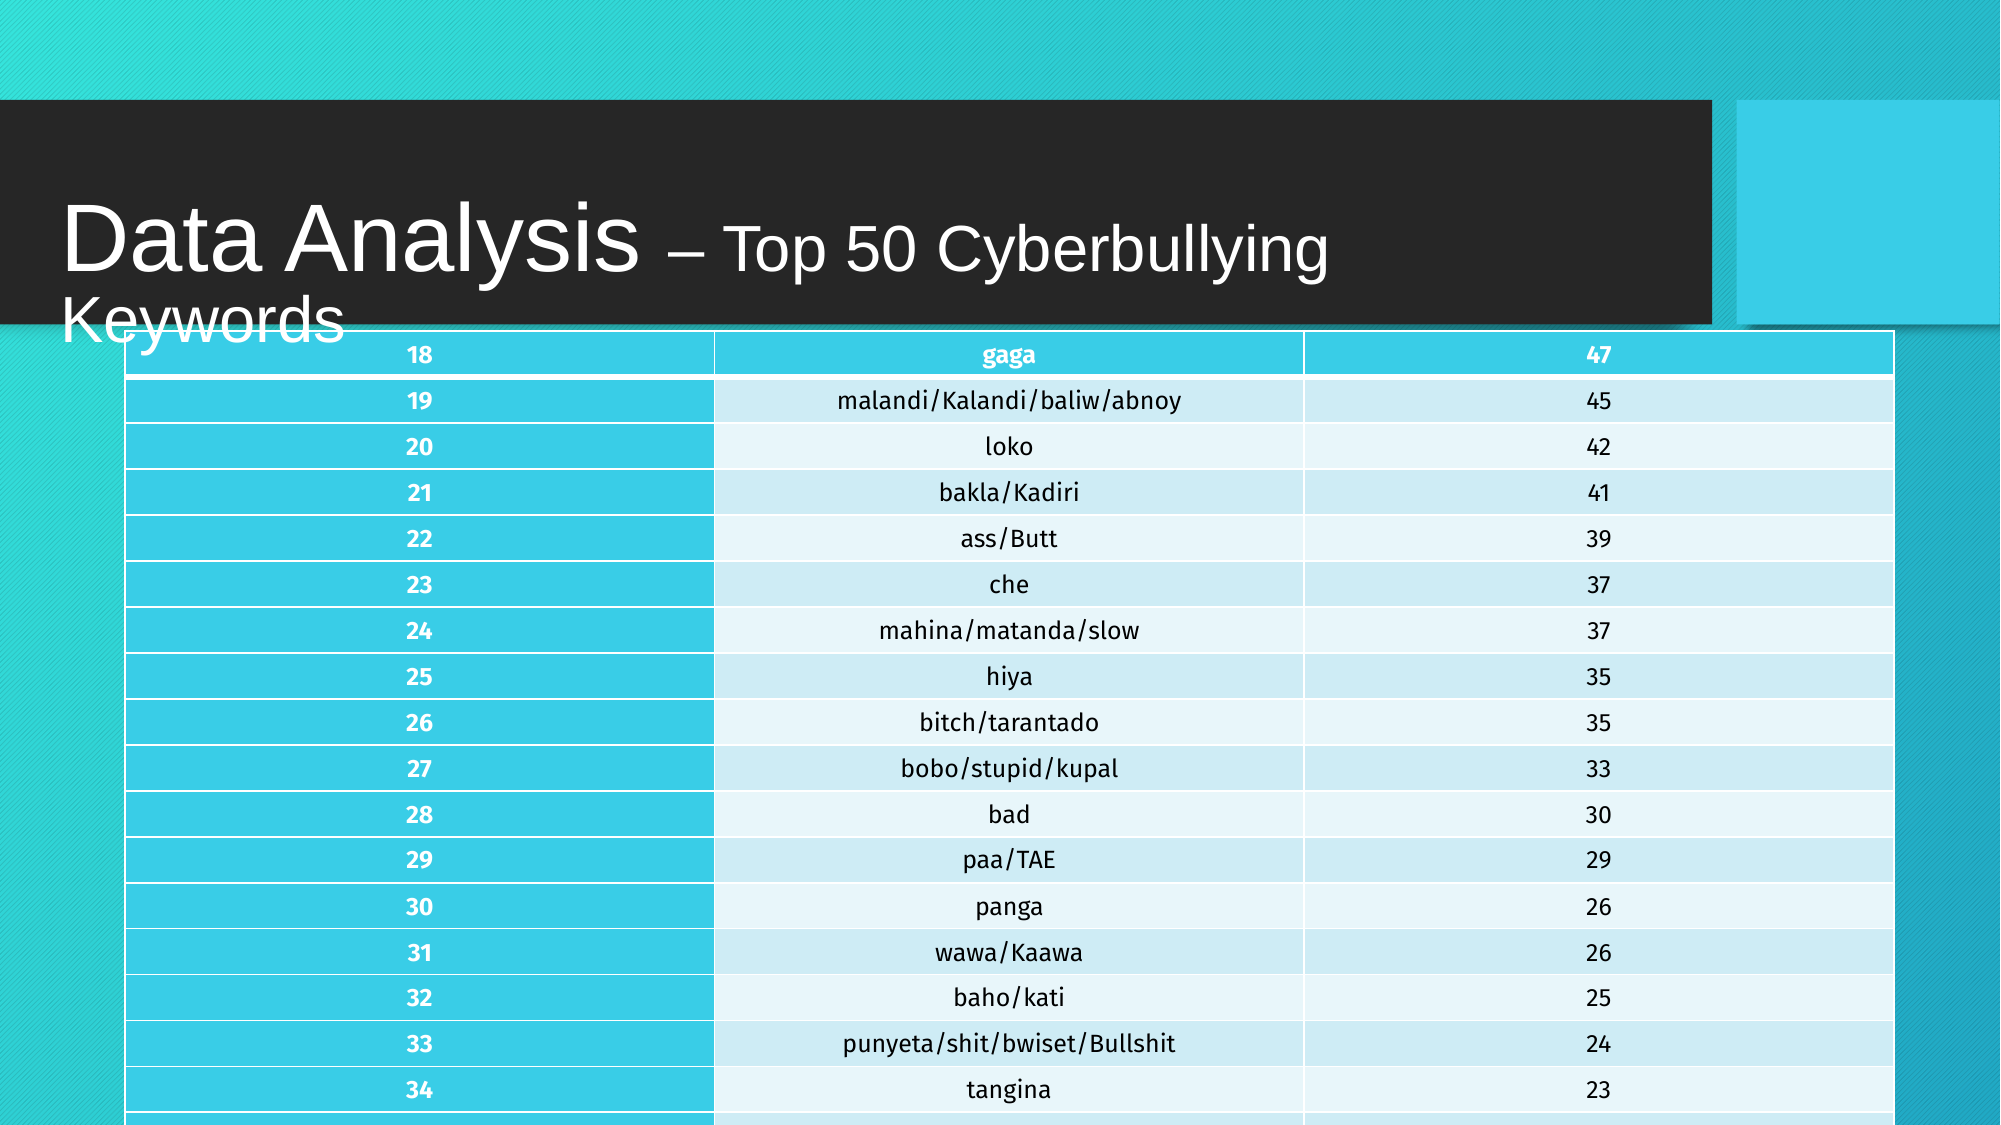

# Data Analysis – Top 50 Cyberbullying Keywords
| 18 | gaga | 47 |
| --- | --- | --- |
| 19 | malandi/Kalandi/baliw/abnoy | 45 |
| 20 | loko | 42 |
| 21 | bakla/Kadiri | 41 |
| 22 | ass/Butt | 39 |
| 23 | che | 37 |
| 24 | mahina/matanda/slow | 37 |
| 25 | hiya | 35 |
| 26 | bitch/tarantado | 35 |
| 27 | bobo/stupid/kupal | 33 |
| 28 | bad | 30 |
| 29 | paa/TAE | 29 |
| 30 | panga | 26 |
| 31 | wawa/Kaawa | 26 |
| 32 | baho/kati | 25 |
| 33 | punyeta/shit/bwiset/Bullshit | 24 |
| 34 | tangina | 23 |
| 35 | yaya | 23 |